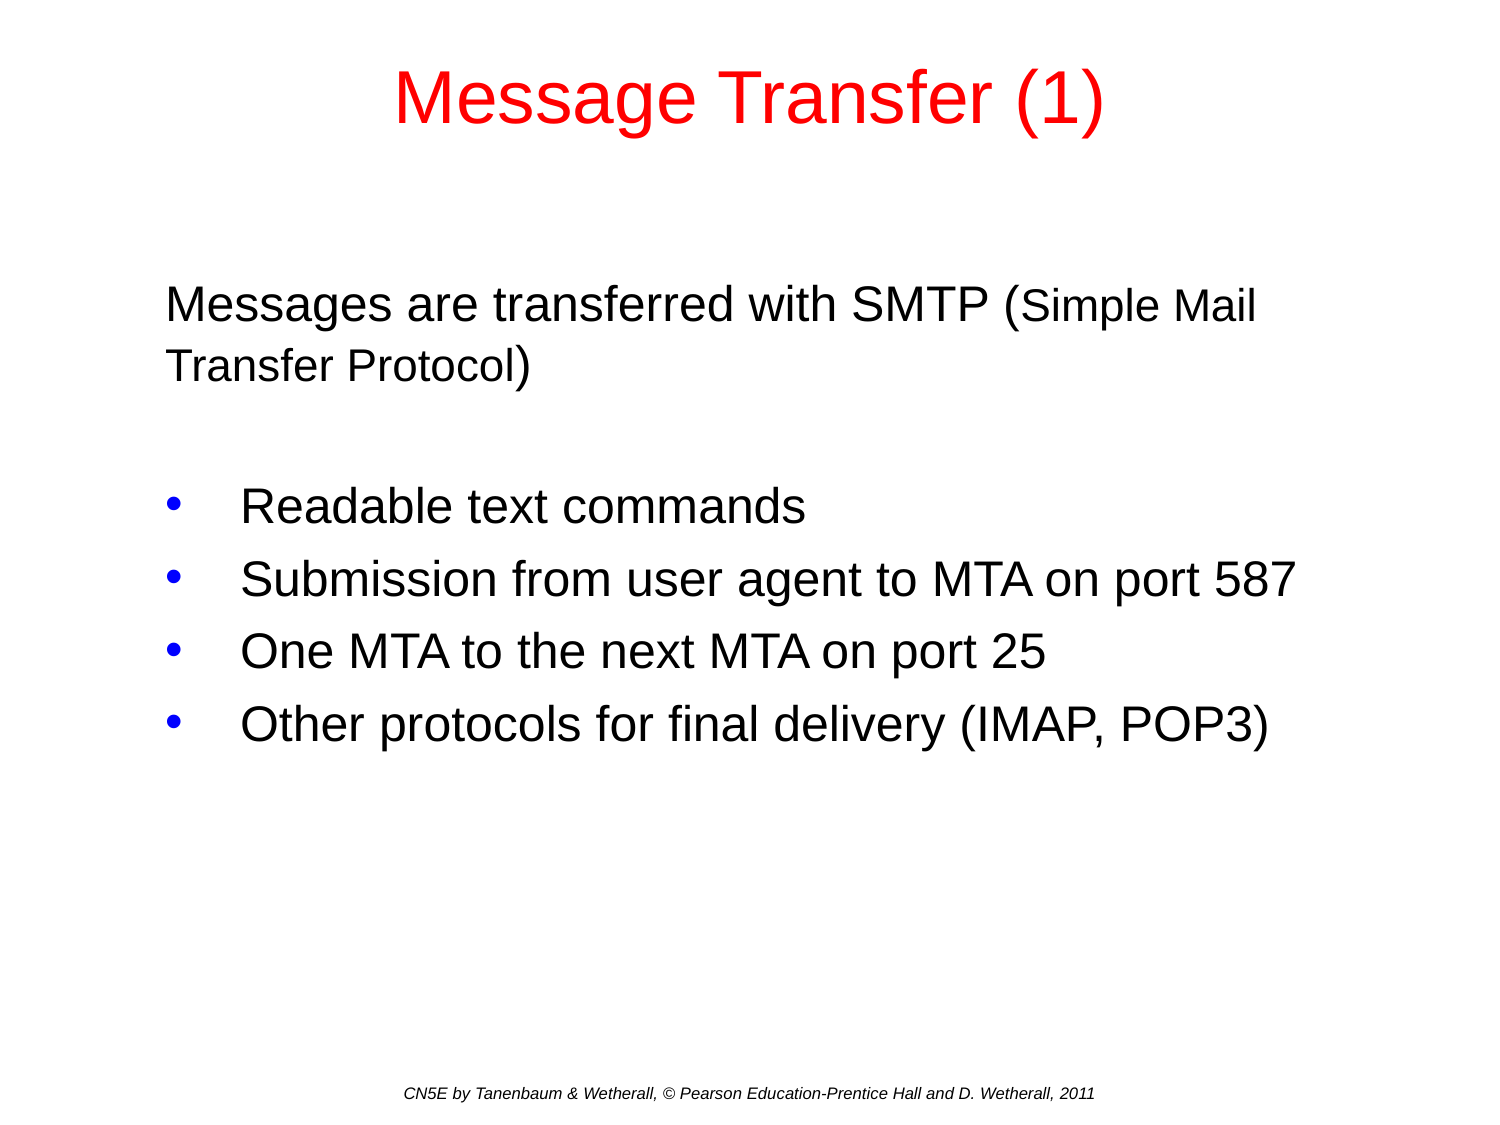

# Message Transfer (1)
Messages are transferred with SMTP (Simple Mail Transfer Protocol)

Readable text commands
Submission from user agent to MTA on port 587
One MTA to the next MTA on port 25
Other protocols for final delivery (IMAP, POP3)
CN5E by Tanenbaum & Wetherall, © Pearson Education-Prentice Hall and D. Wetherall, 2011